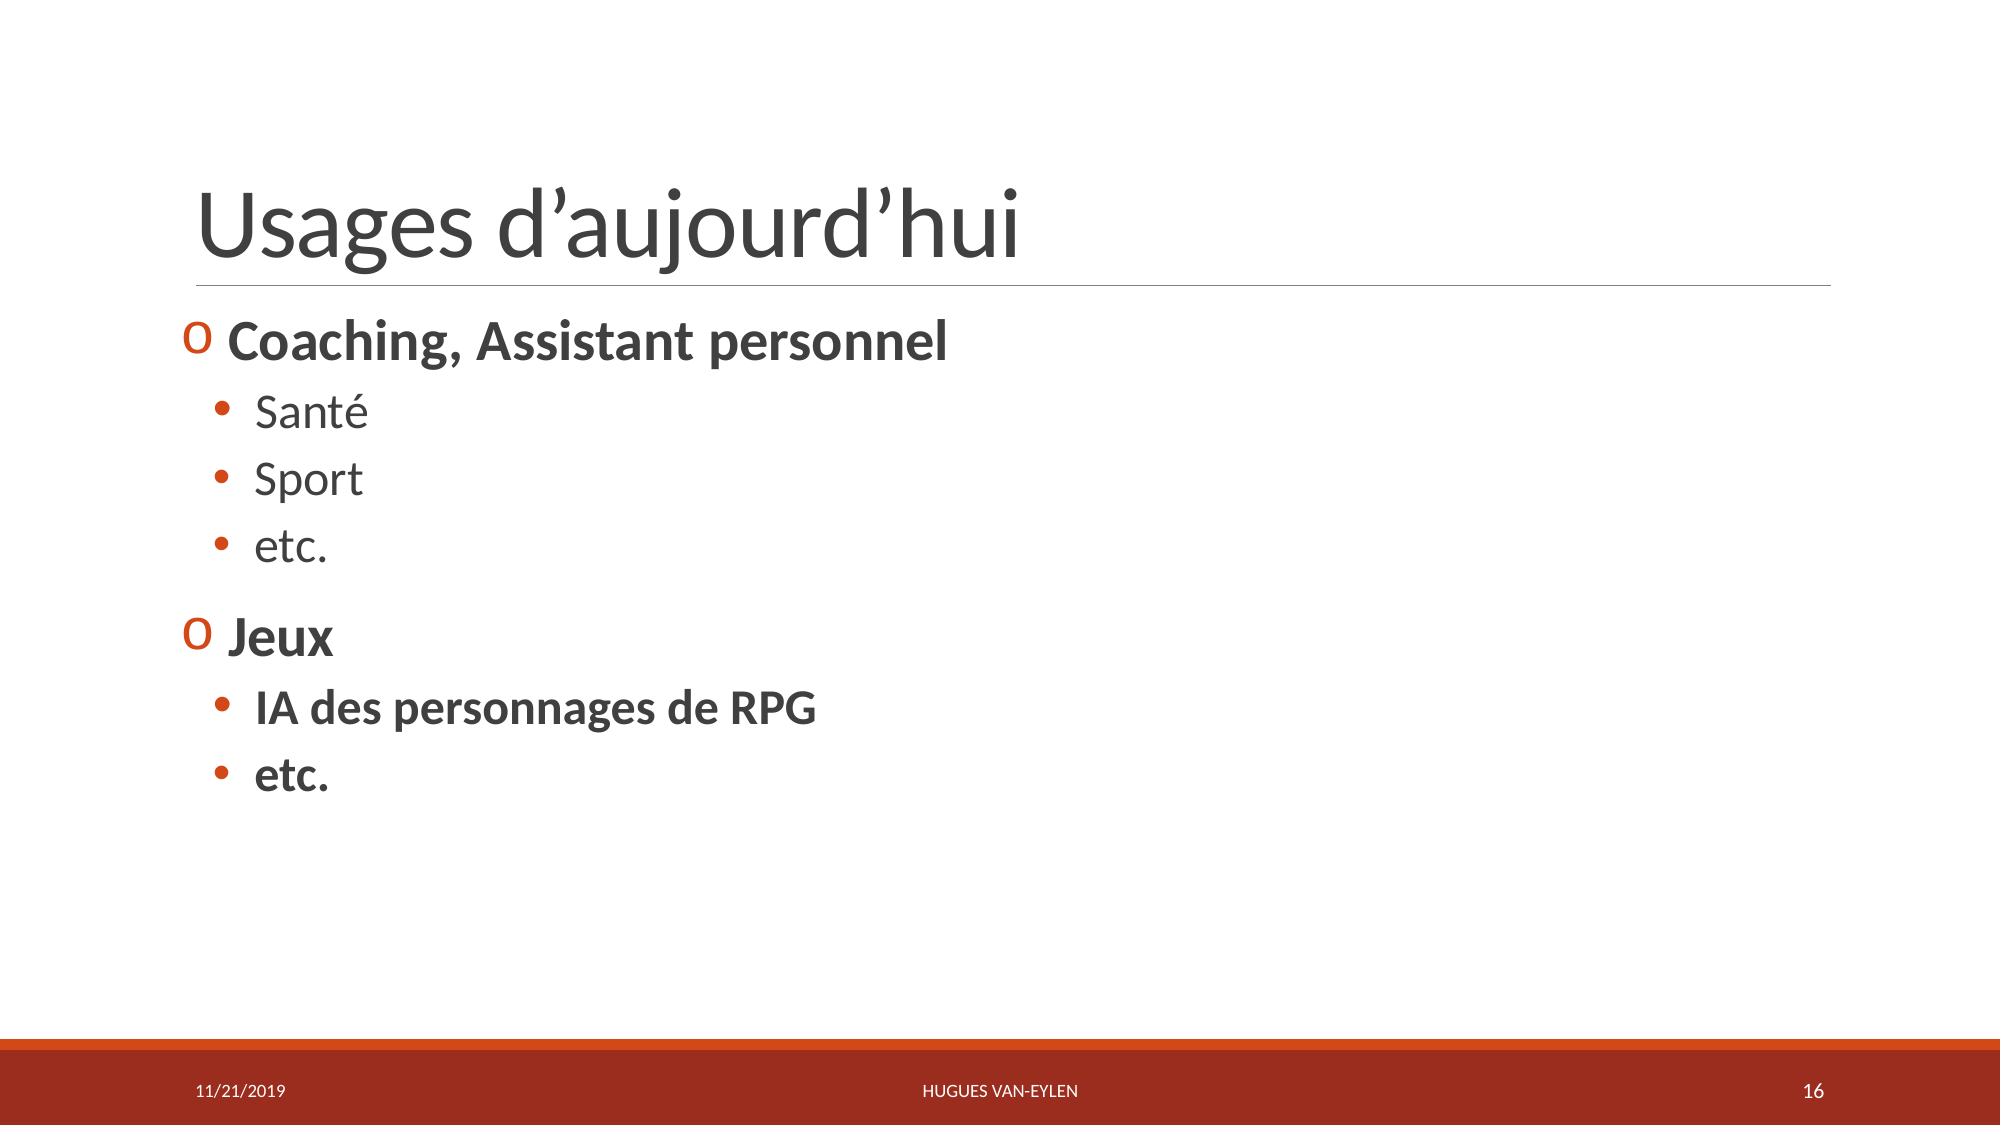

# Usages d’aujourd’hui
 Coaching, Assistant personnel
 Santé
 Sport
 etc.
 Jeux
 IA des personnages de RPG
 etc.
11/21/2019
Hugues Van-Eylen
16